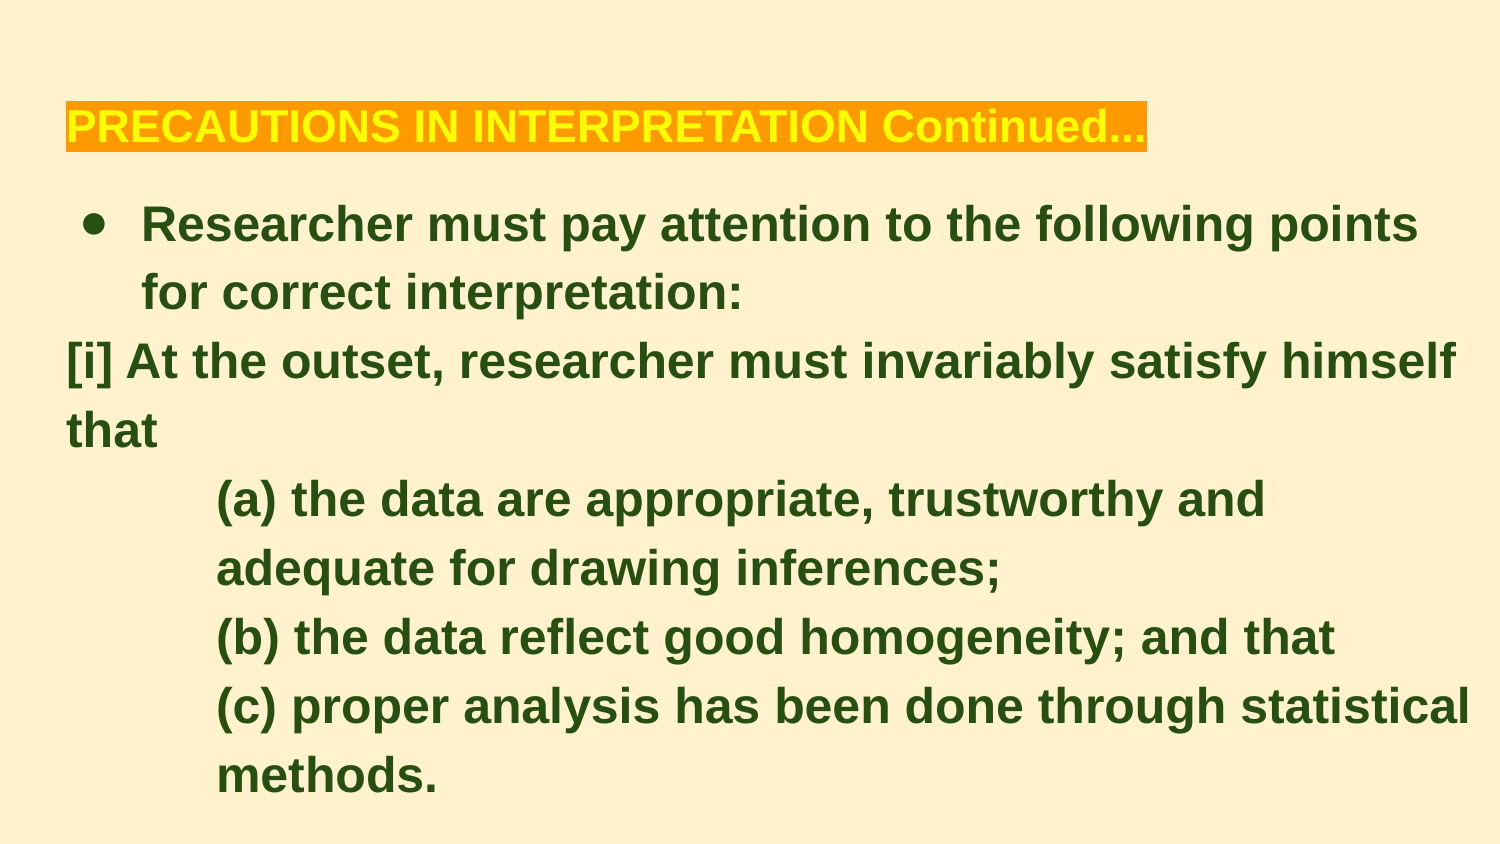

# PRECAUTIONS IN INTERPRETATION Continued...
Researcher must pay attention to the following points for correct interpretation:
[i] At the outset, researcher must invariably satisfy himself that
(a) the data are appropriate, trustworthy and adequate for drawing inferences;
(b) the data reflect good homogeneity; and that
(c) proper analysis has been done through statistical methods.